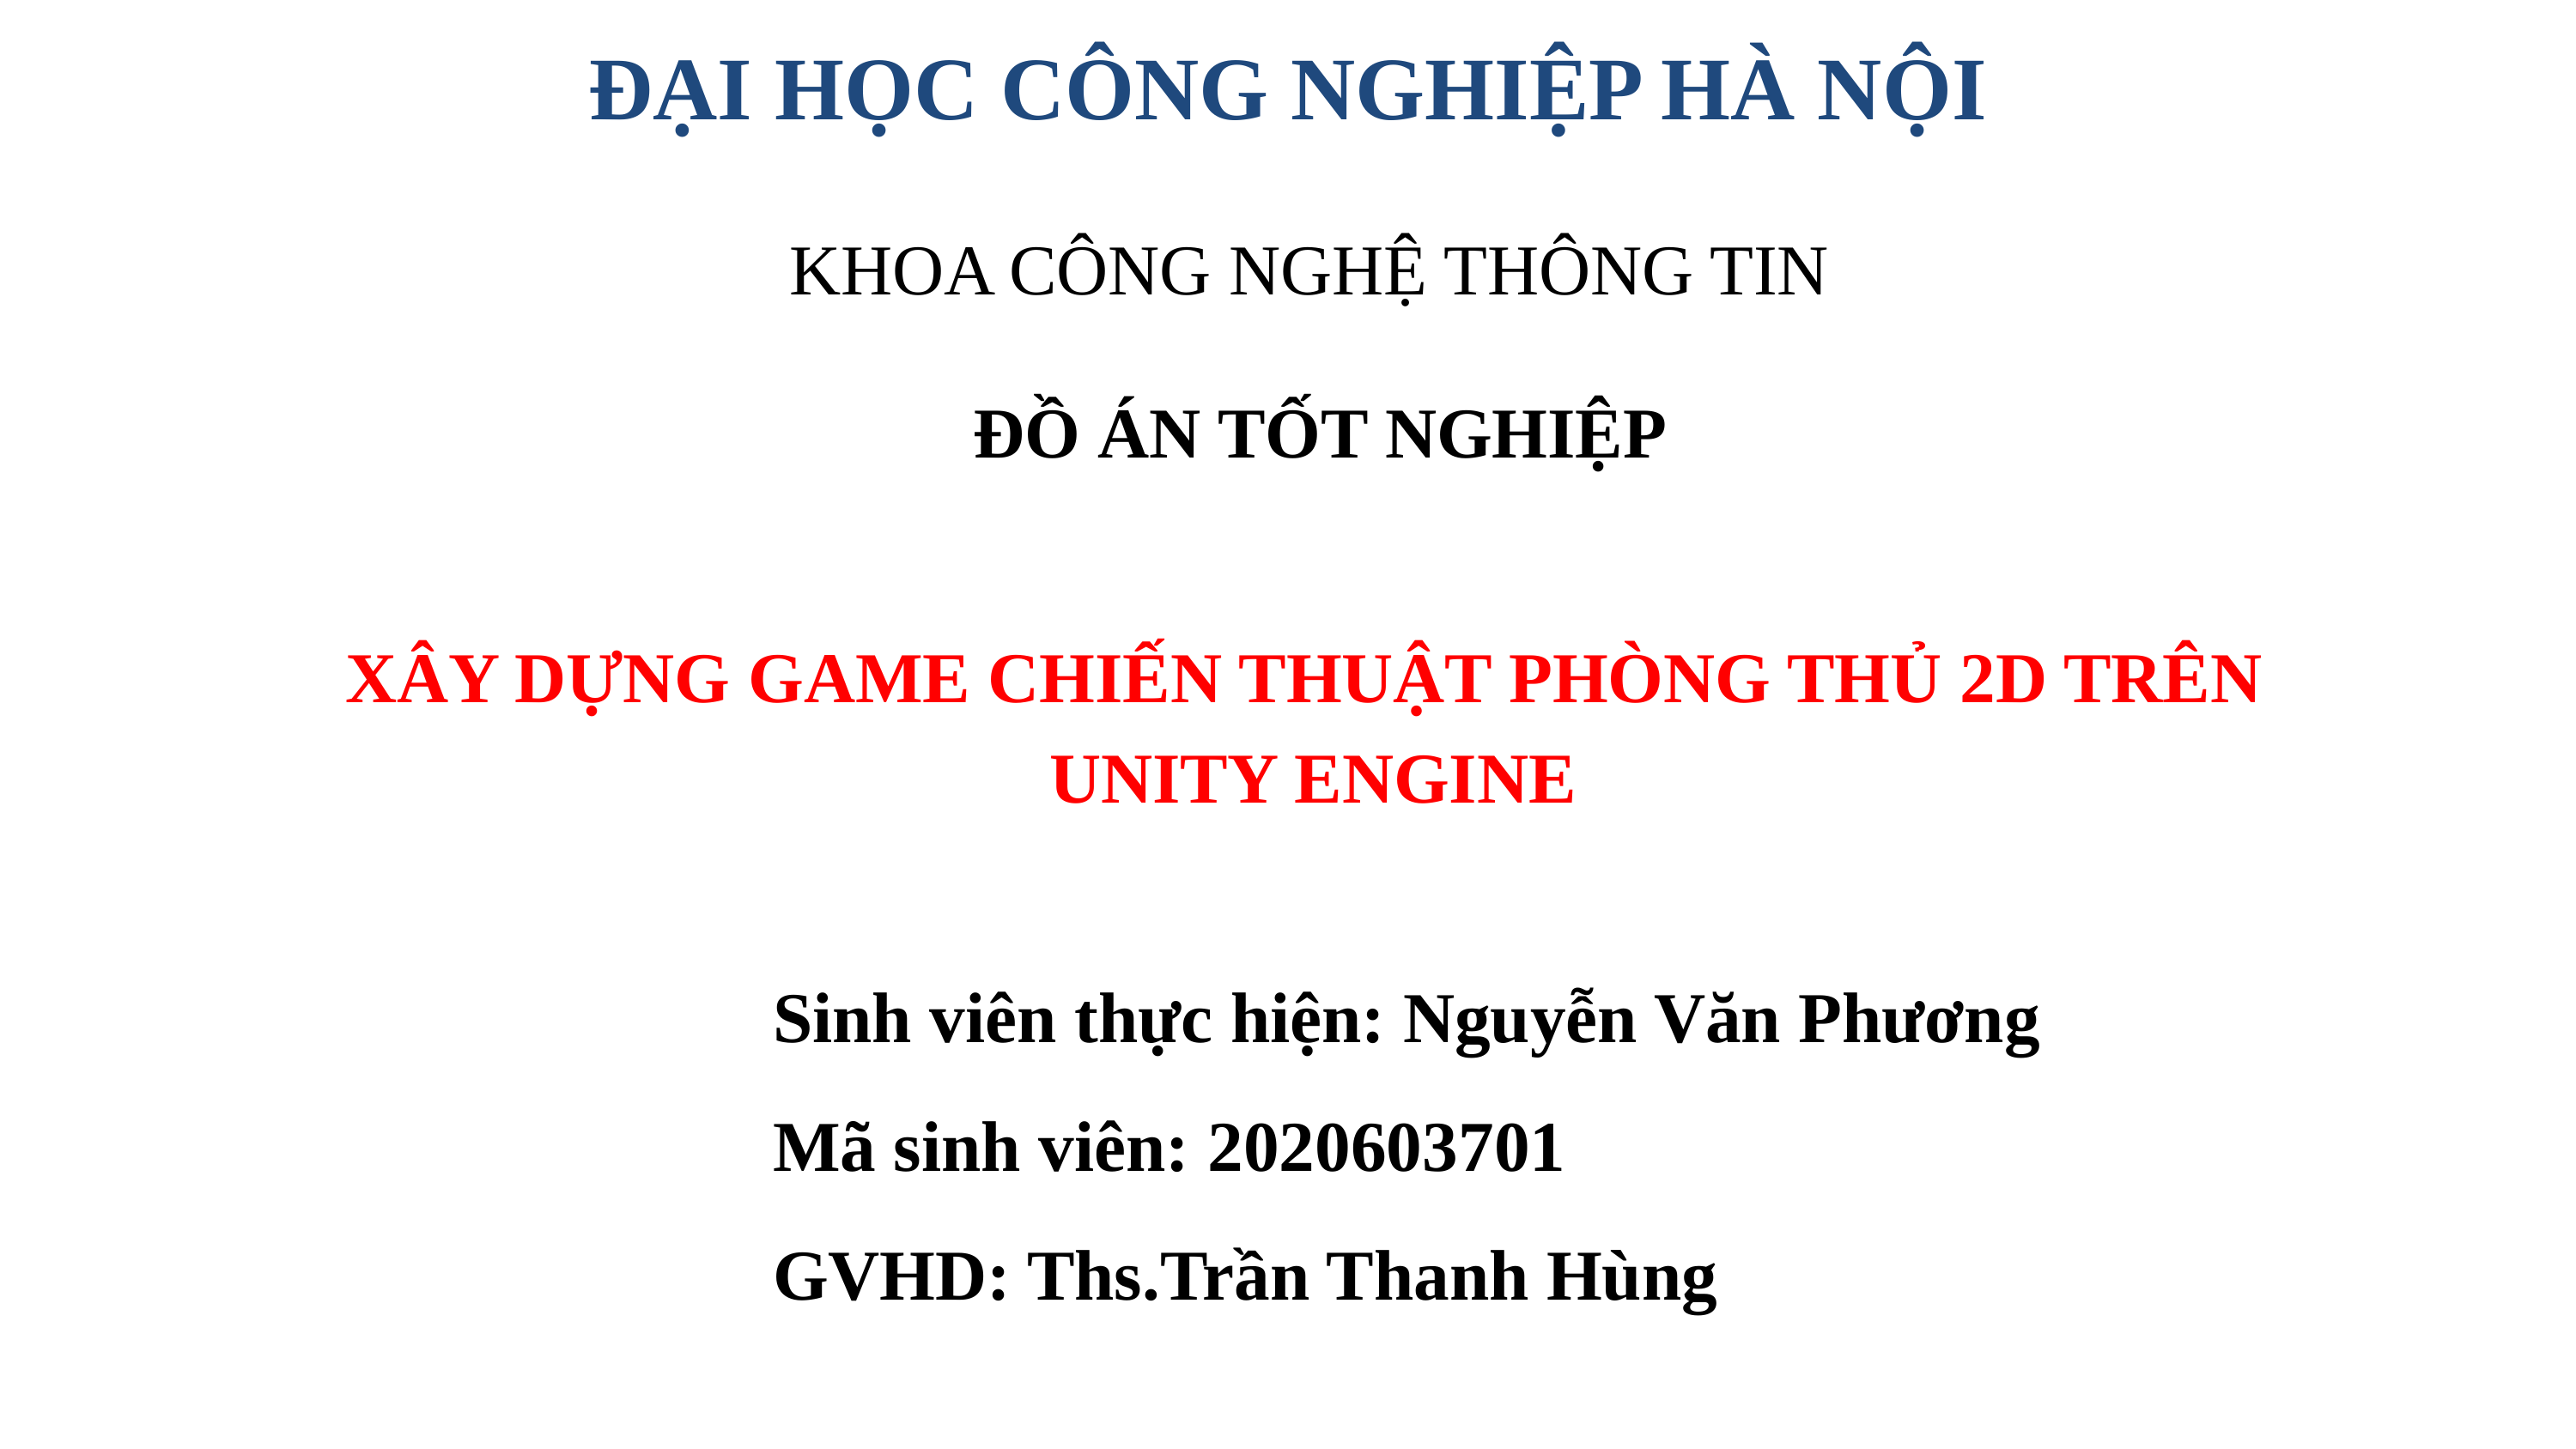

ĐẠI HỌC CÔNG NGHIỆP HÀ NỘI
KHOA CÔNG NGHỆ THÔNG TIN
ĐỒ ÁN TỐT NGHIỆP
XÂY DỰNG GAME CHIẾN THUẬT PHÒNG THỦ 2D TRÊN
 UNITY ENGINE
Sinh viên thực hiện: Nguyễn Văn Phương
Mã sinh viên: 2020603701
GVHD: Ths.Trần Thanh Hùng